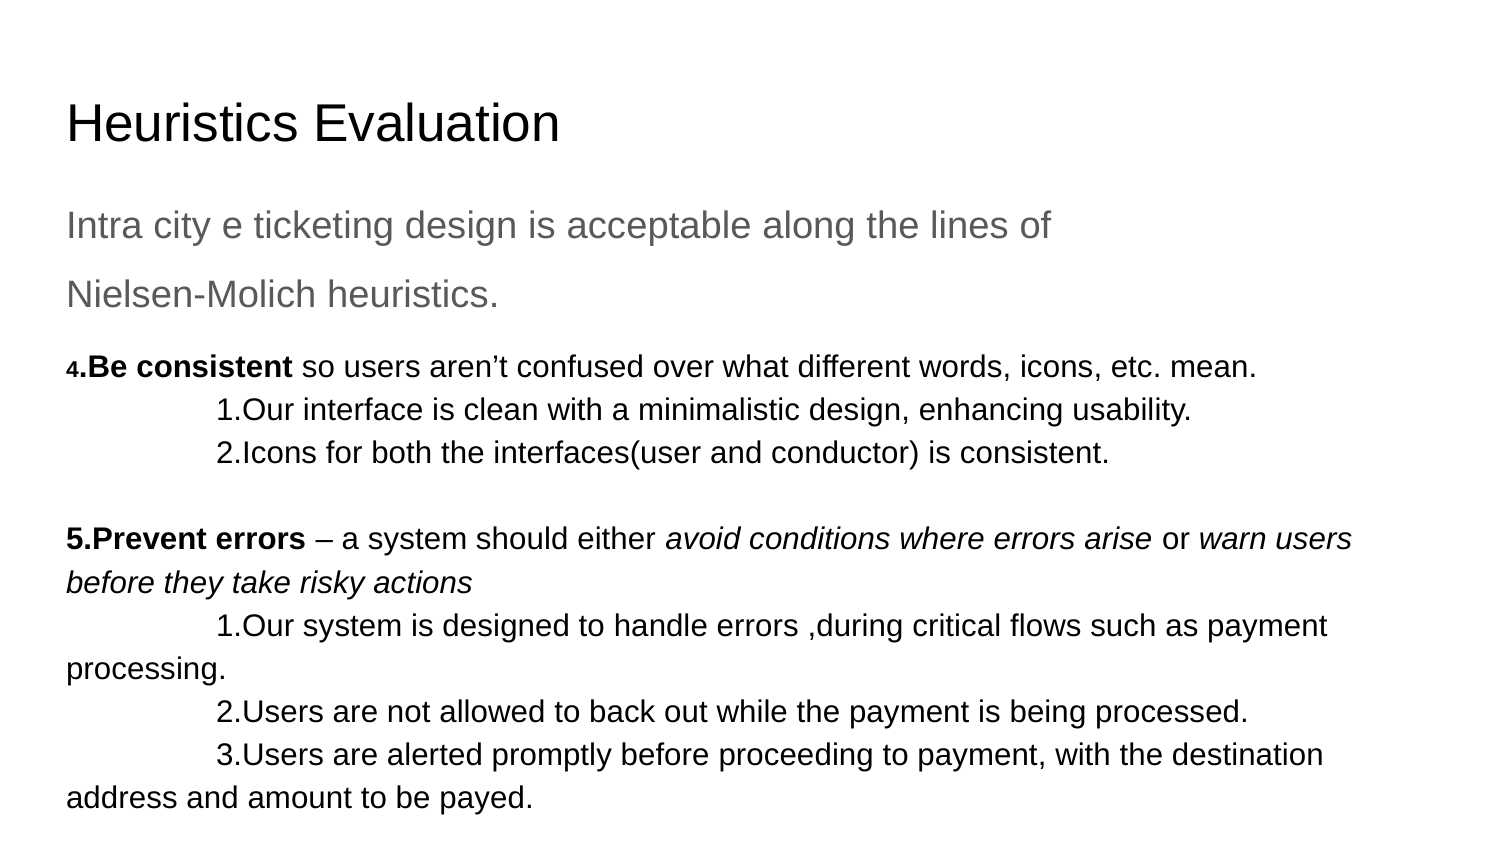

# Heuristics Evaluation
Intra city e ticketing design is acceptable along the lines of
Nielsen-Molich heuristics.
4.Be consistent so users aren’t confused over what different words, icons, etc. mean.
	1.Our interface is clean with a minimalistic design, enhancing usability.
	2.Icons for both the interfaces(user and conductor) is consistent.

5.Prevent errors – a system should either avoid conditions where errors arise or warn users before they take risky actions
	1.Our system is designed to handle errors ,during critical flows such as payment processing.
	2.Users are not allowed to back out while the payment is being processed.
	3.Users are alerted promptly before proceeding to payment, with the destination address and amount to be payed.